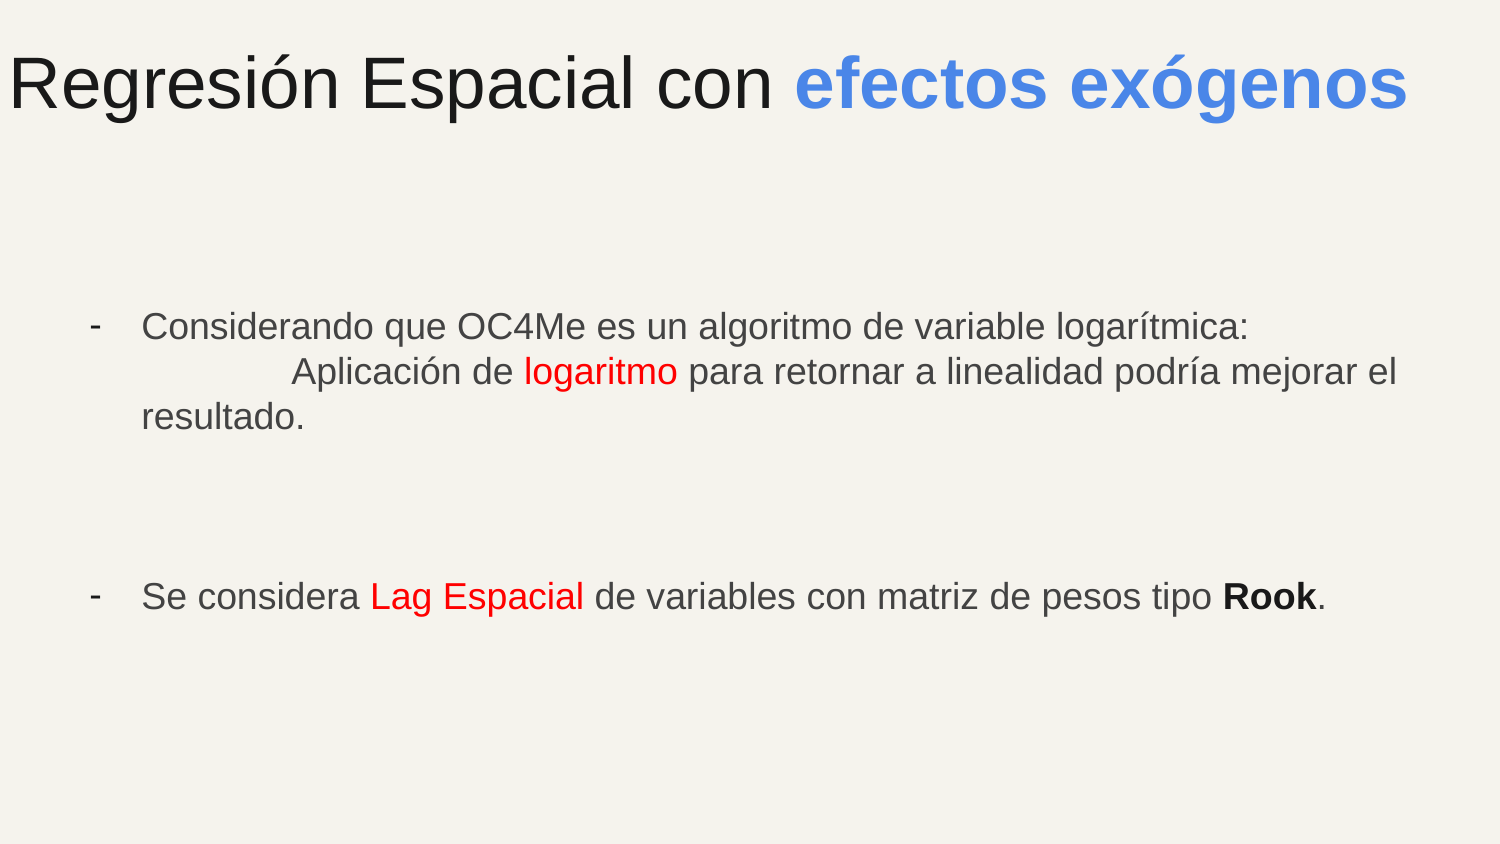

# Regresión Espacial con efectos exógenos

Considerando que OC4Me es un algoritmo de variable logarítmica:
	Aplicación de logaritmo para retornar a linealidad podría mejorar el resultado.

Se considera Lag Espacial de variables con matriz de pesos tipo Rook.